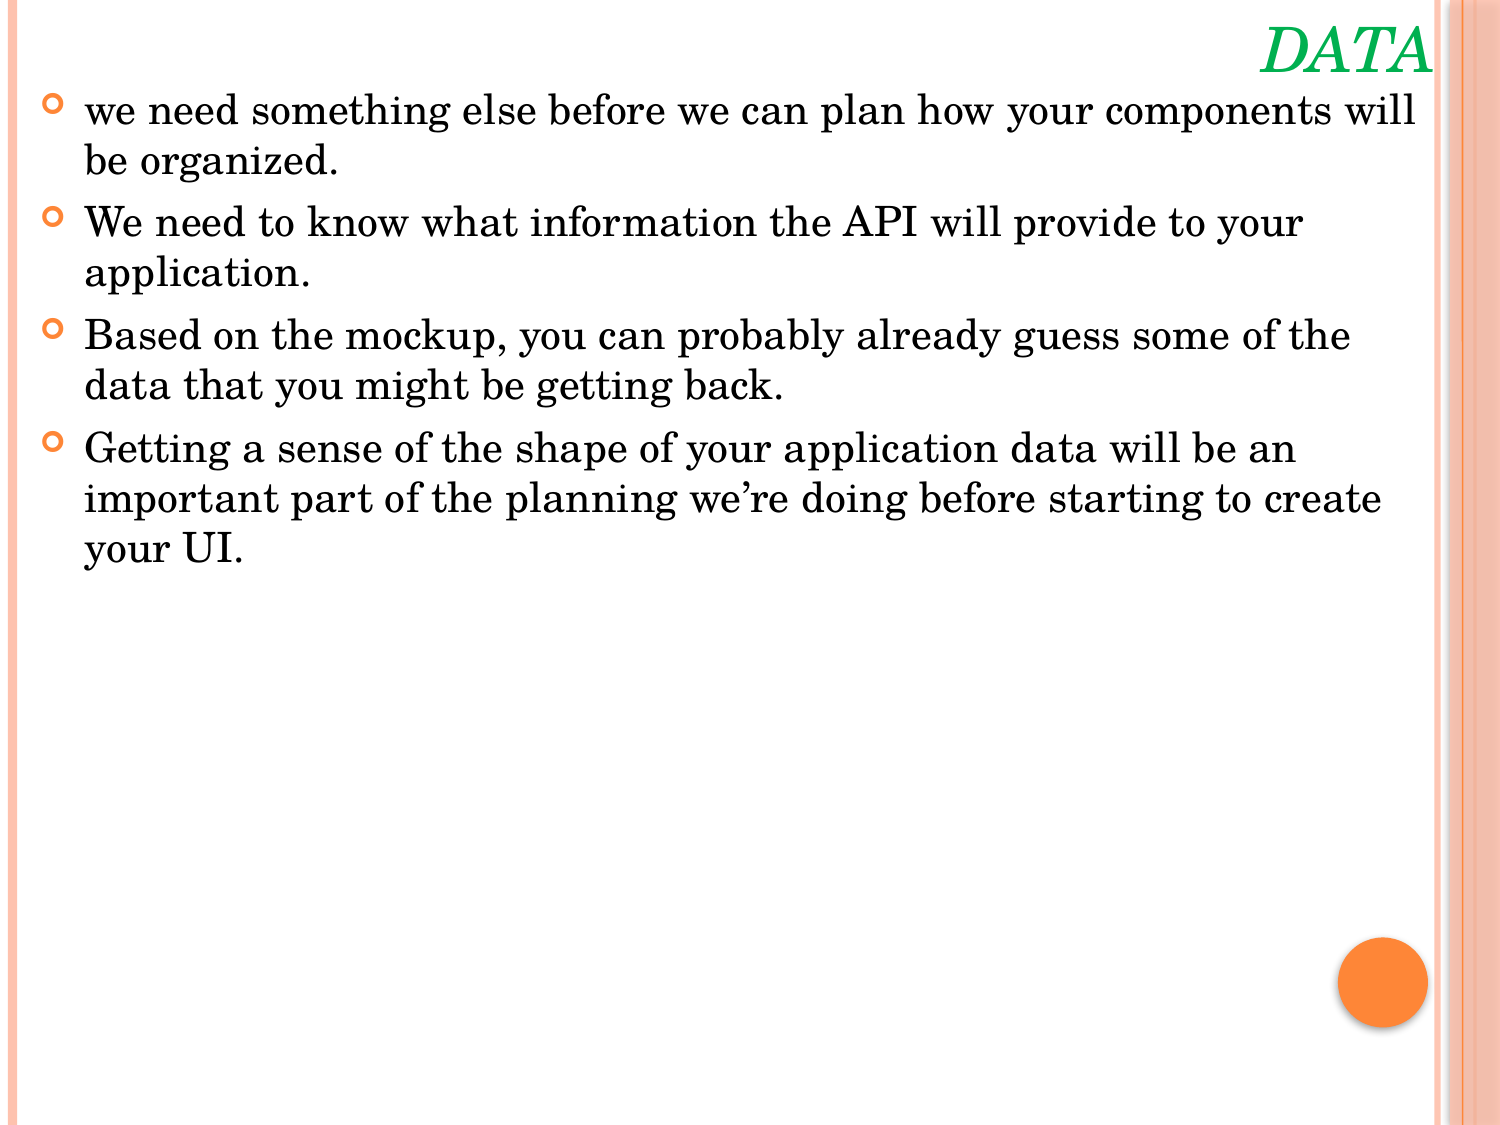

# Understanding the application data
we need something else before we can plan how your components will be organized.
We need to know what information the API will provide to your application.
Based on the mockup, you can probably already guess some of the data that you might be getting back.
Getting a sense of the shape of your application data will be an important part of the planning we’re doing before starting to create your UI.